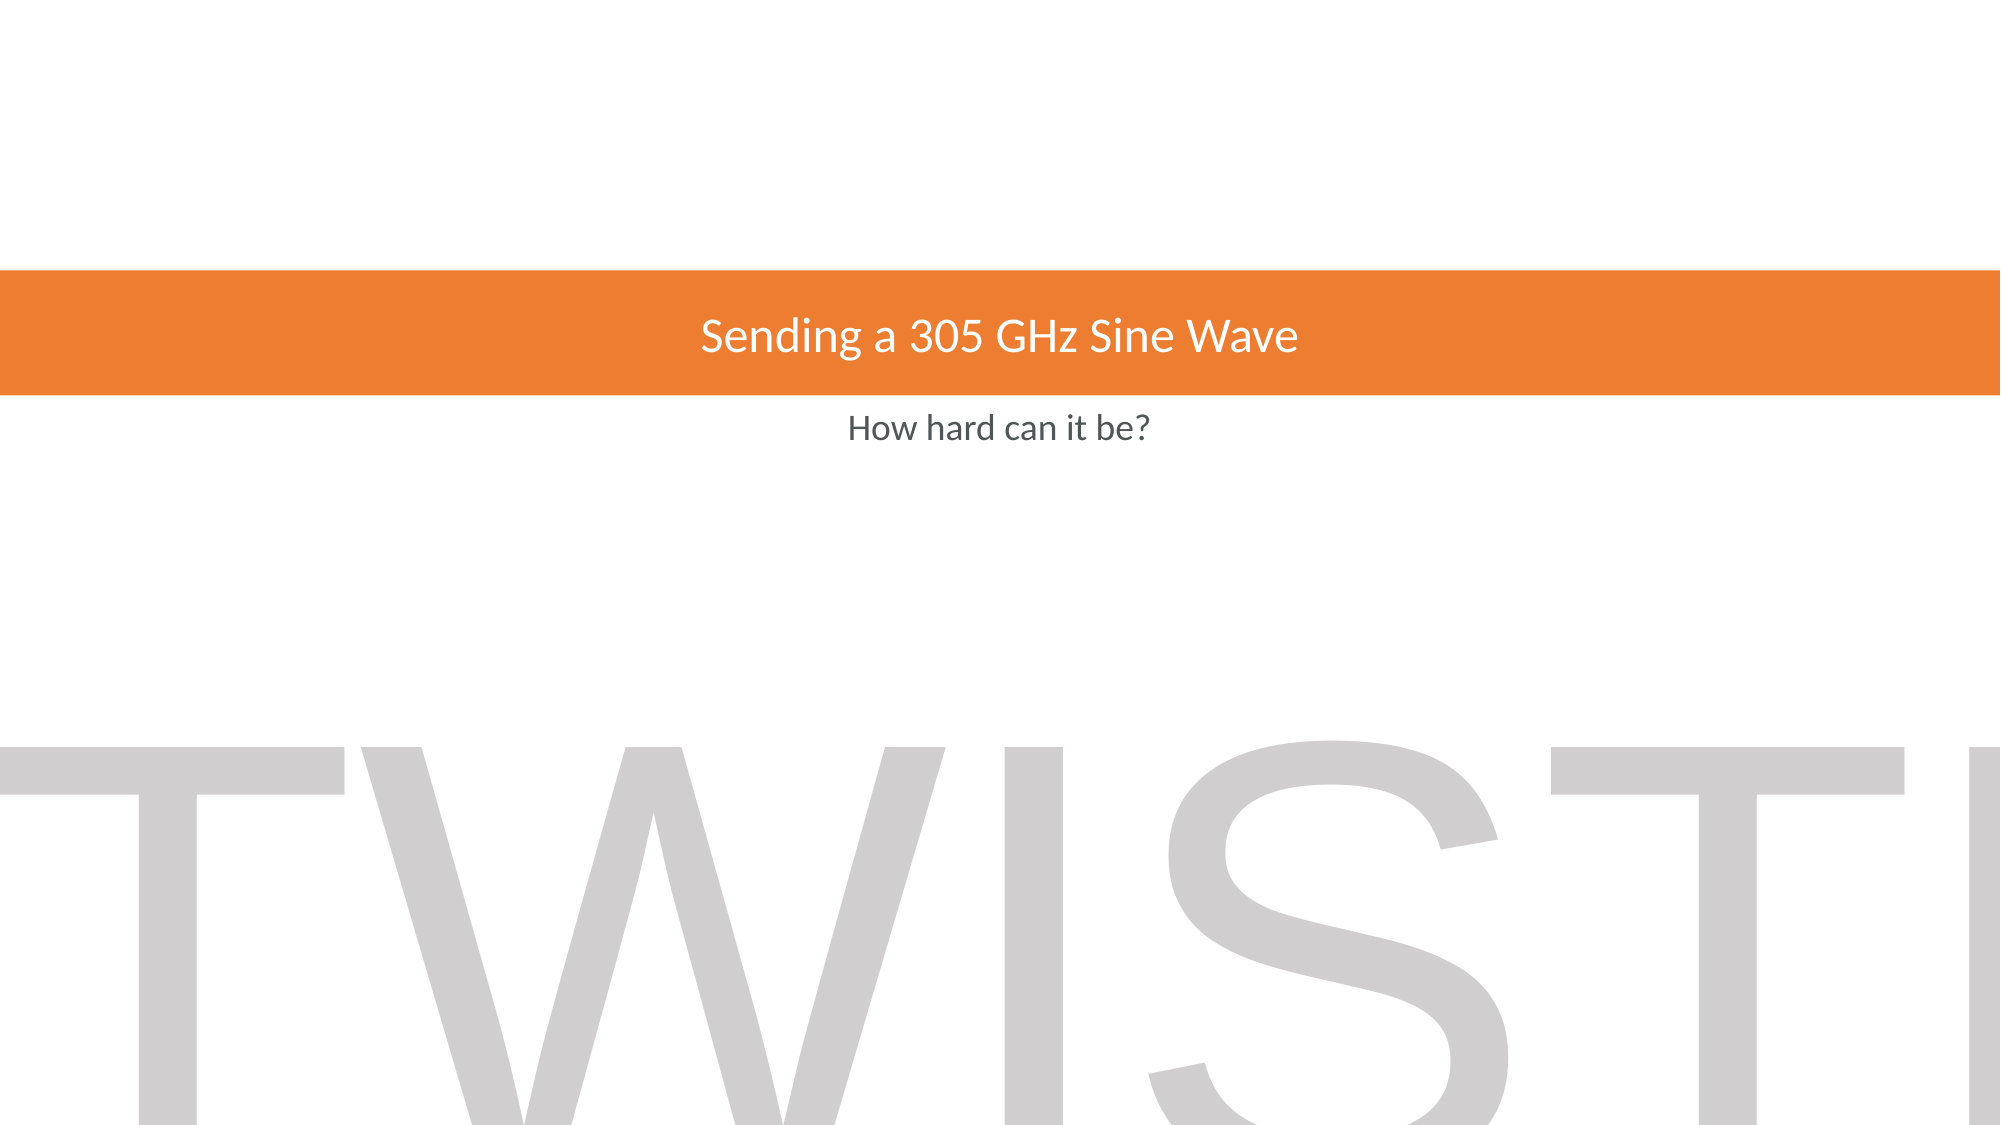

Sending a 305 GHz Sine Wave
How hard can it be?
TWISTER